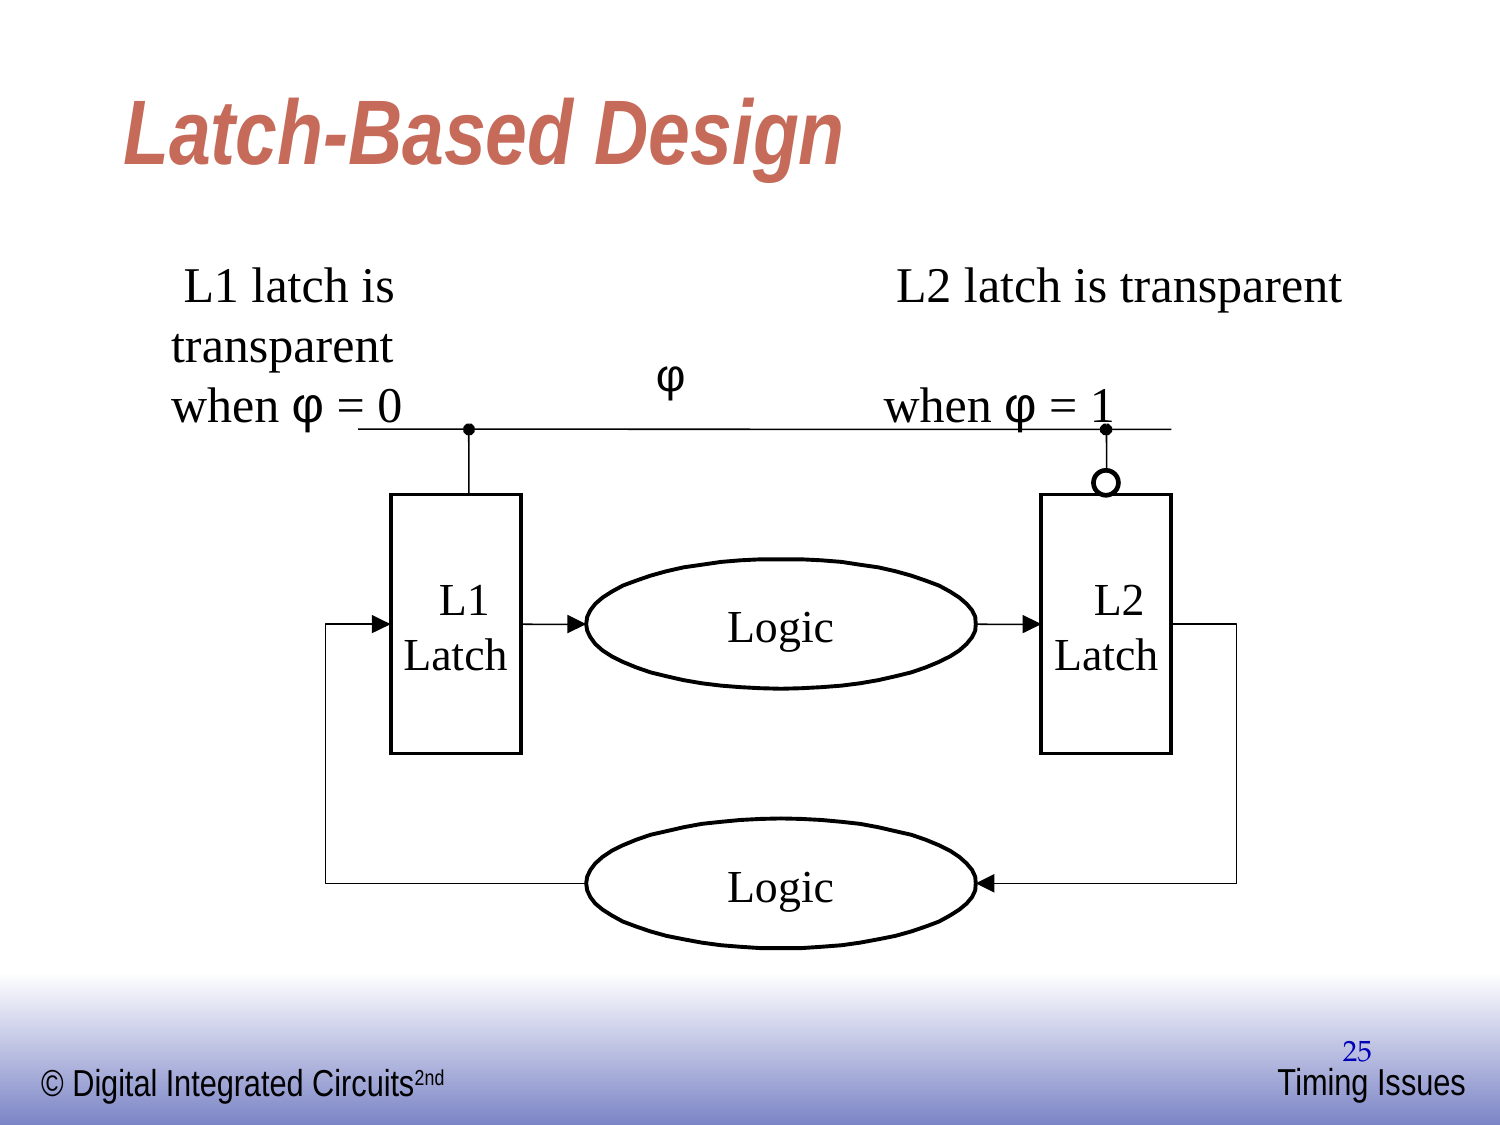

# Latch-Based Design
 L1 latch is transparent
when φ = 0
 L2 latch is transparent
when φ = 1
φ

L1
L2

Logic

Latch
Latch

Logic

25